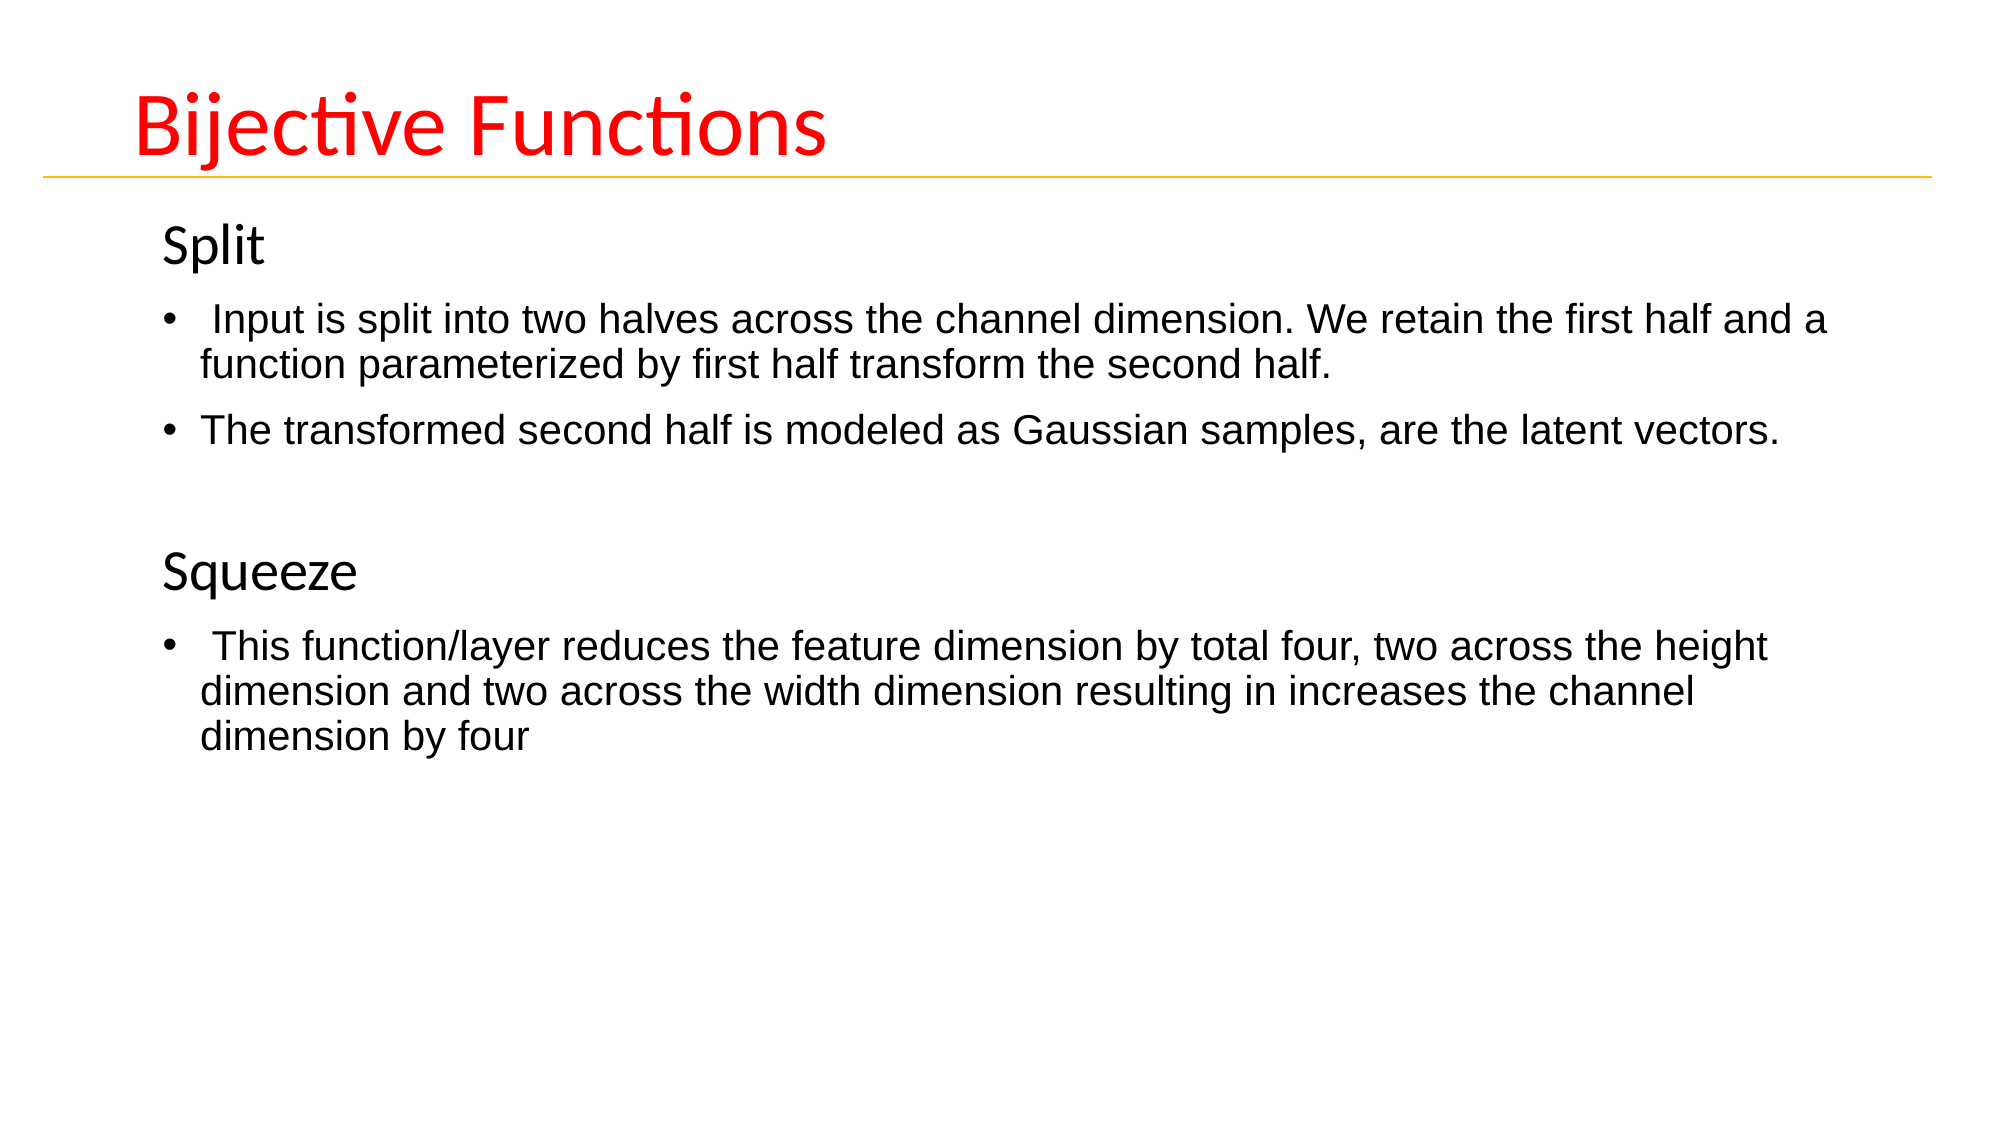

# Bijective Functions
Split
 Input is split into two halves across the channel dimension. We retain the first half and a function parameterized by first half transform the second half.
The transformed second half is modeled as Gaussian samples, are the latent vectors.

Squeeze
 This function/layer reduces the feature dimension by total four, two across the height dimension and two across the width dimension resulting in increases the channel dimension by four